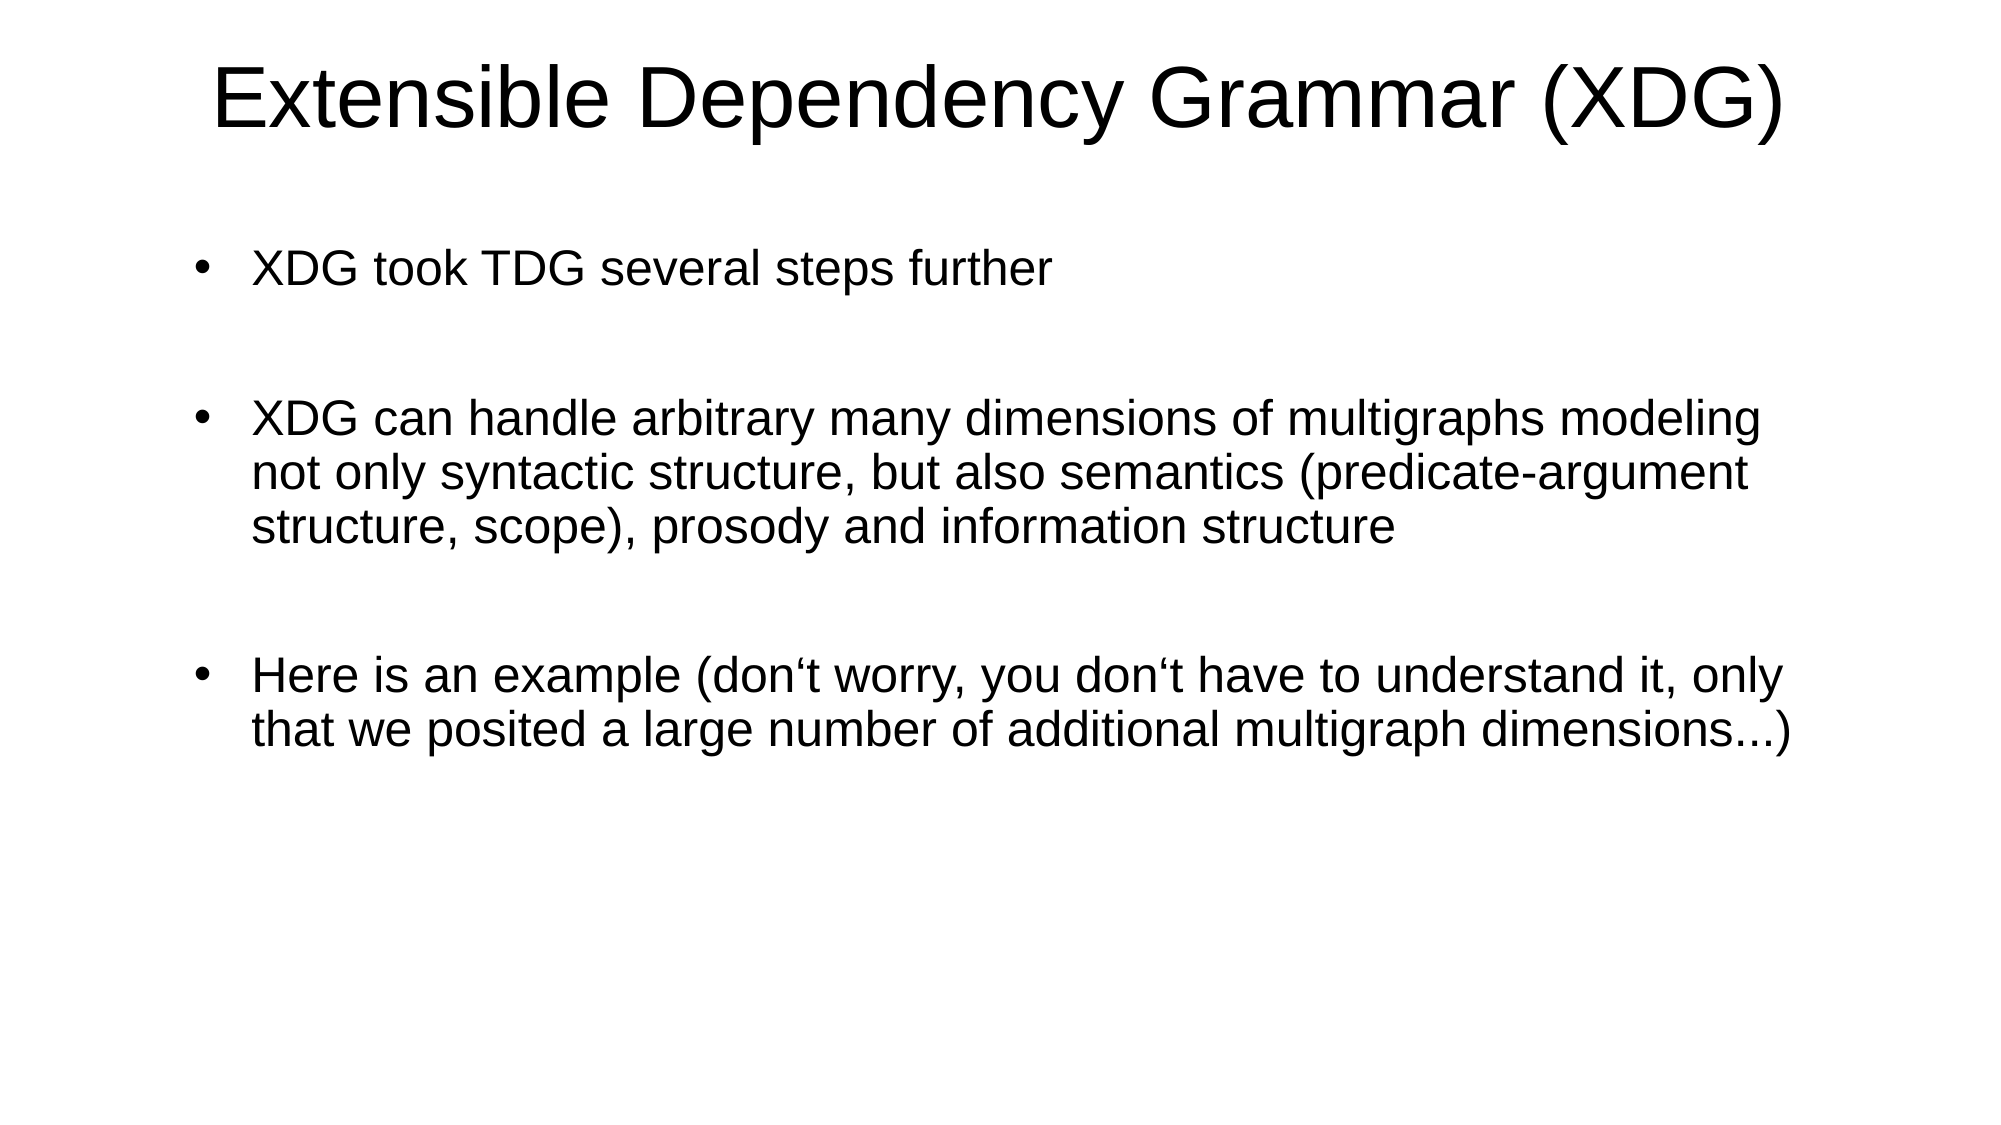

# Extensible Dependency Grammar (XDG)
XDG took TDG several steps further

XDG can handle arbitrary many dimensions of multigraphs modeling not only syntactic structure, but also semantics (predicate-argument structure, scope), prosody and information structure

Here is an example (don‘t worry, you don‘t have to understand it, only that we posited a large number of additional multigraph dimensions...)